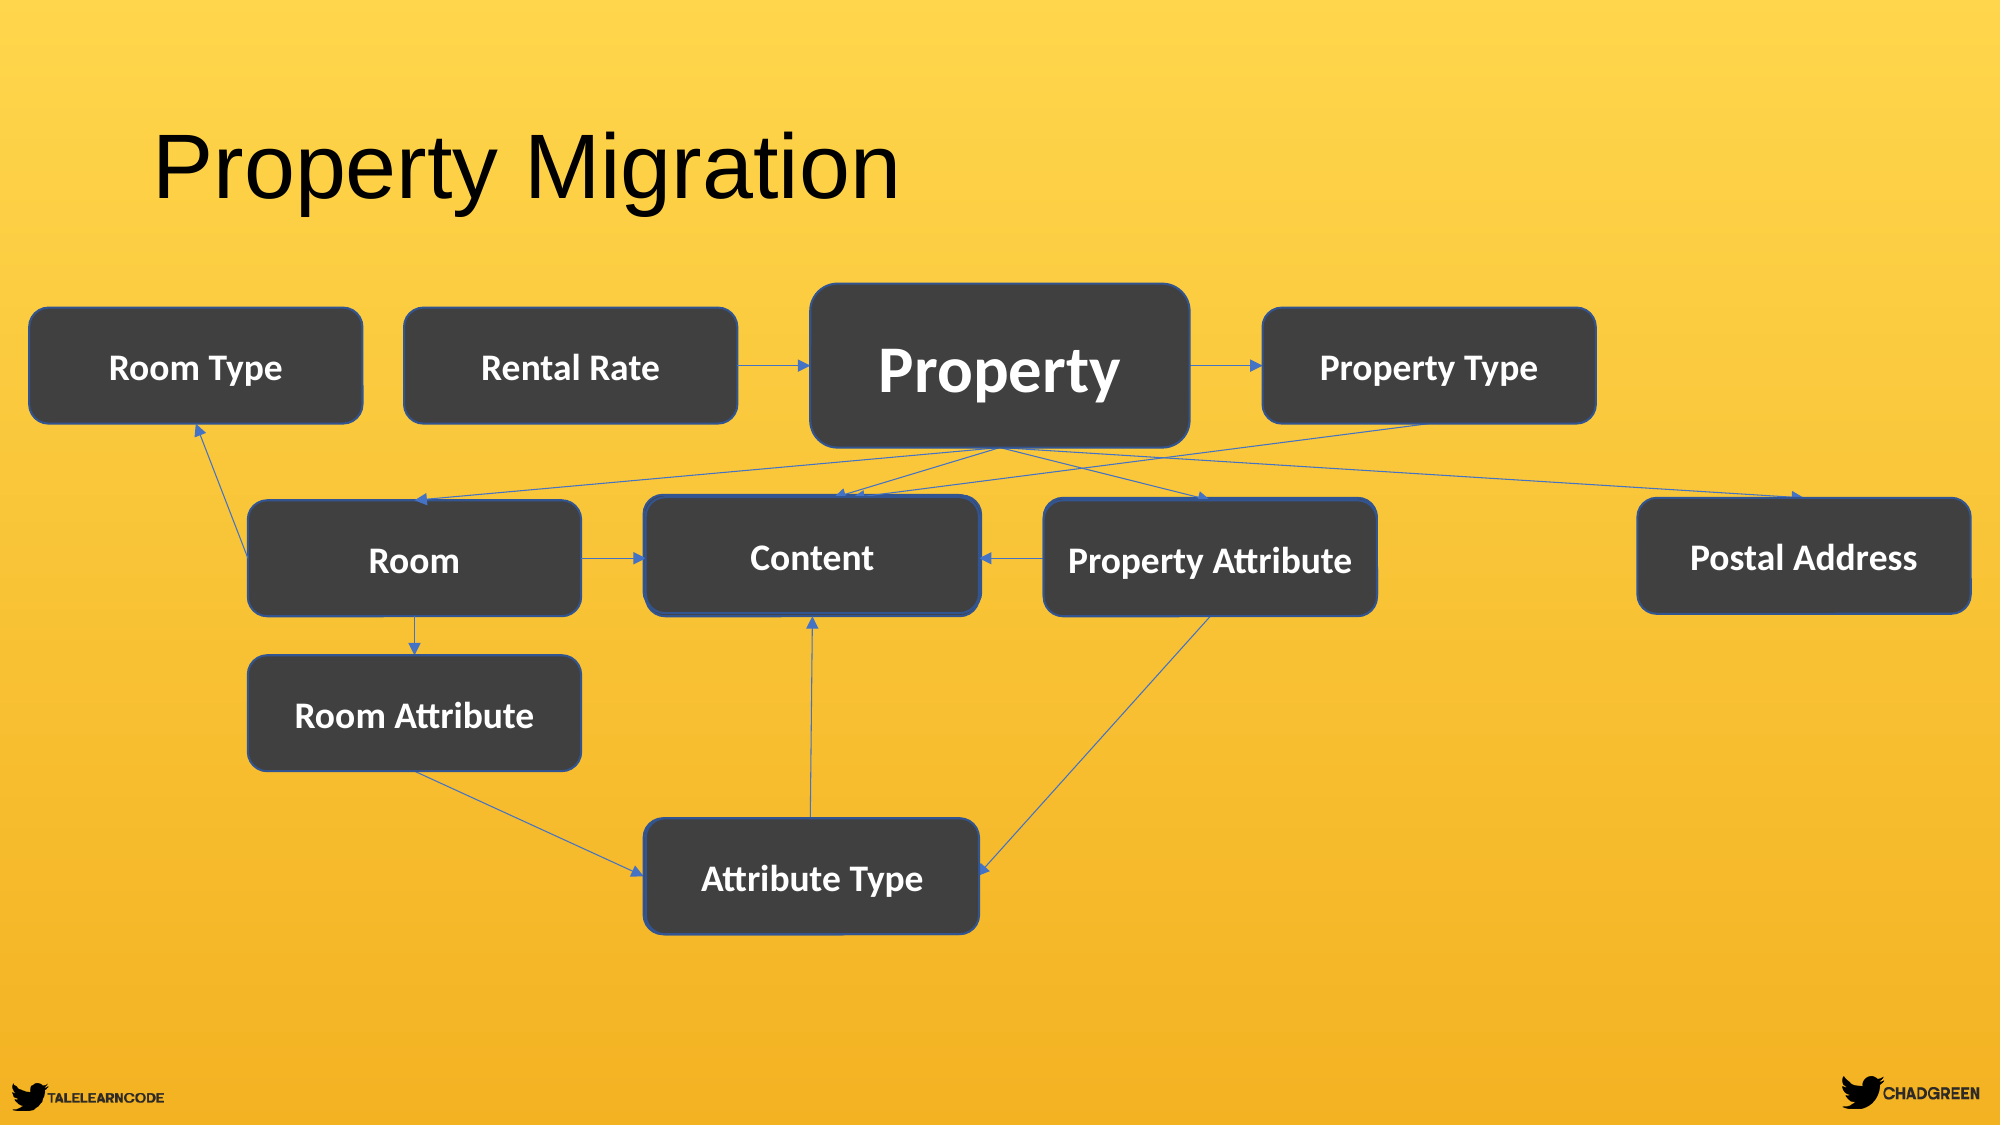

# Property Migration
Property
Room Type
Property Type
Rental Rate
Content
Content
Content
Property Type
Postal Address
Room
Content
Property Attribute
Room Attribute
Attribute Type
Attribute Type